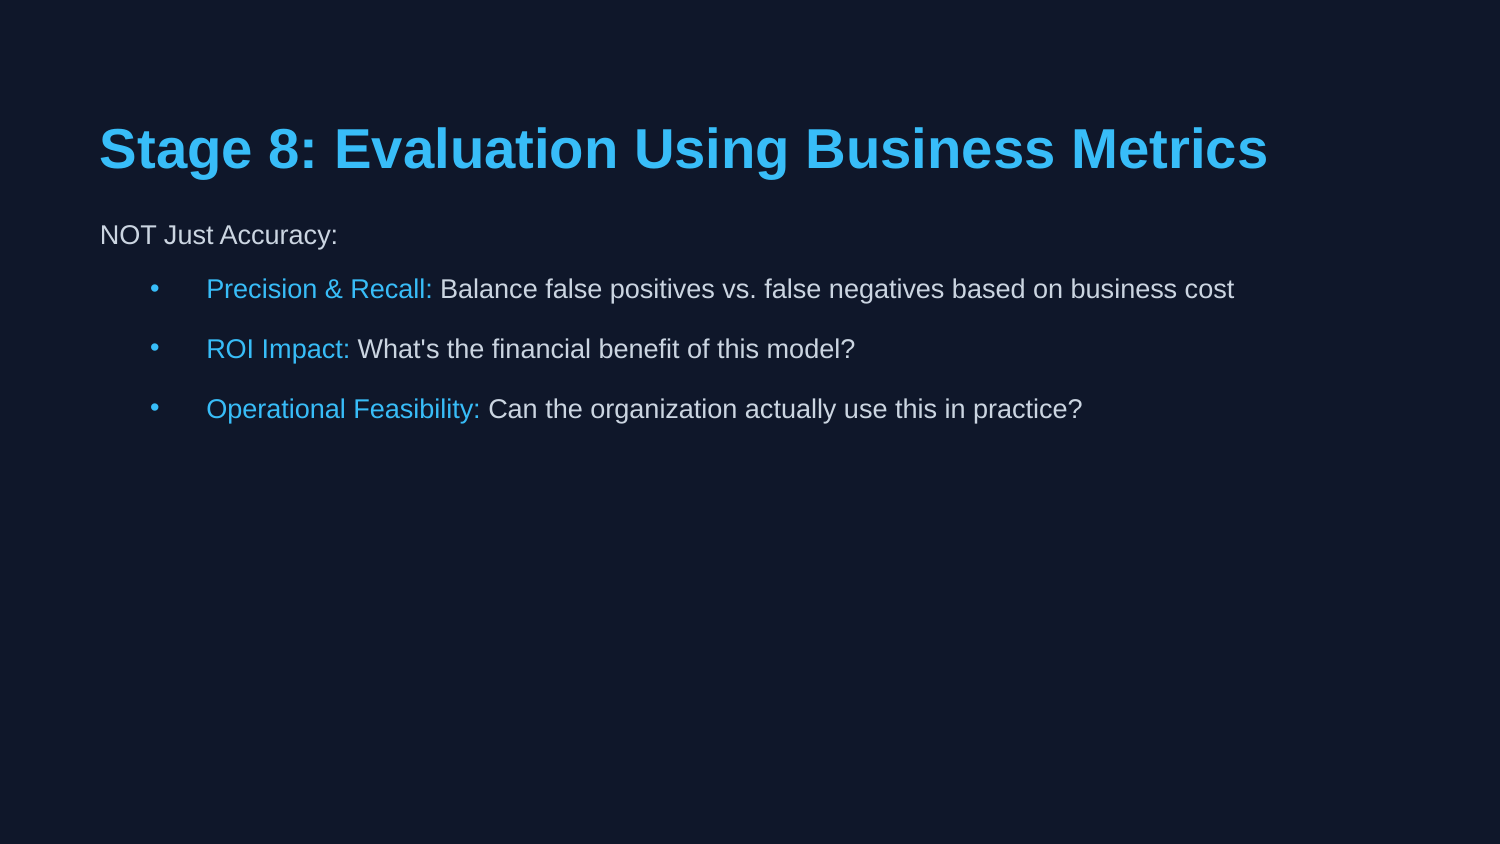

Stage 8: Evaluation Using Business Metrics
NOT Just Accuracy:
Precision & Recall: Balance false positives vs. false negatives based on business cost
ROI Impact: What's the financial benefit of this model?
Operational Feasibility: Can the organization actually use this in practice?